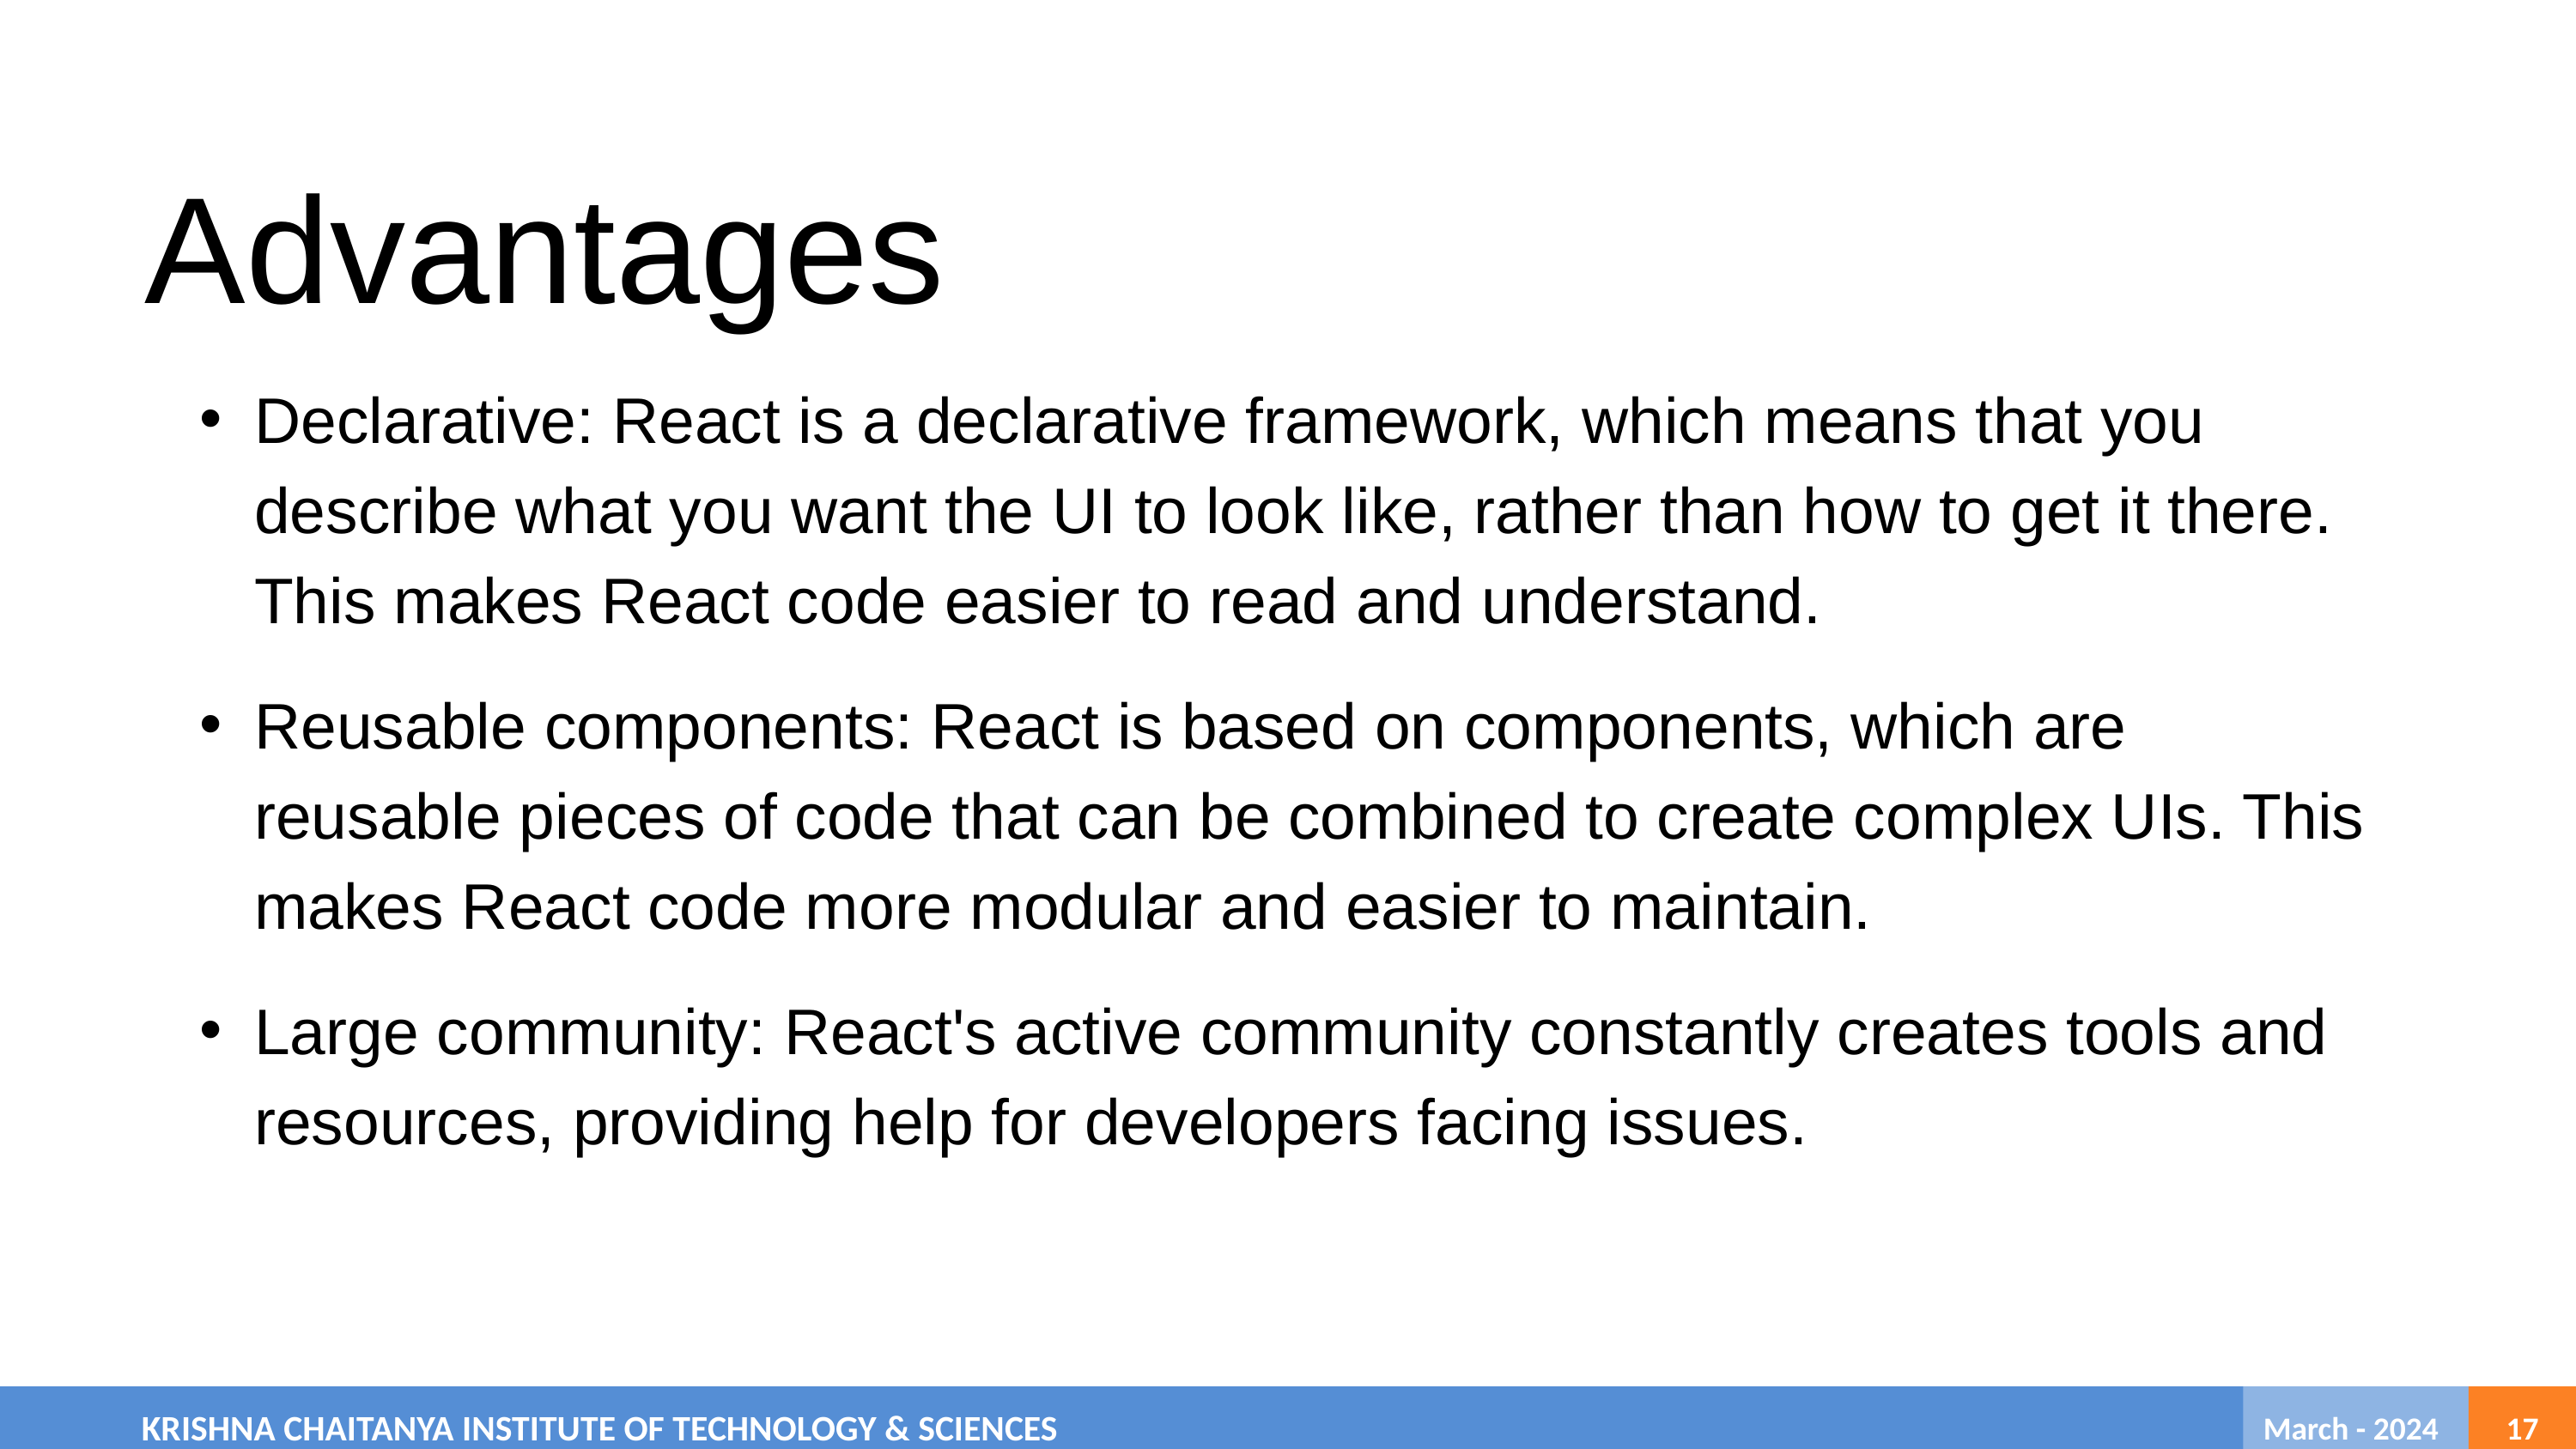

Advantages
Declarative: React is a declarative framework, which means that you describe what you want the UI to look like, rather than how to get it there. This makes React code easier to read and understand.
Reusable components: React is based on components, which are reusable pieces of code that can be combined to create complex UIs. This makes React code more modular and easier to maintain.
Large community: React's active community constantly creates tools and resources, providing help for developers facing issues.
	KRISHNA CHAITANYA INSTITUTE OF TECHNOLOGY & SCIENCES
 March - 2024
17